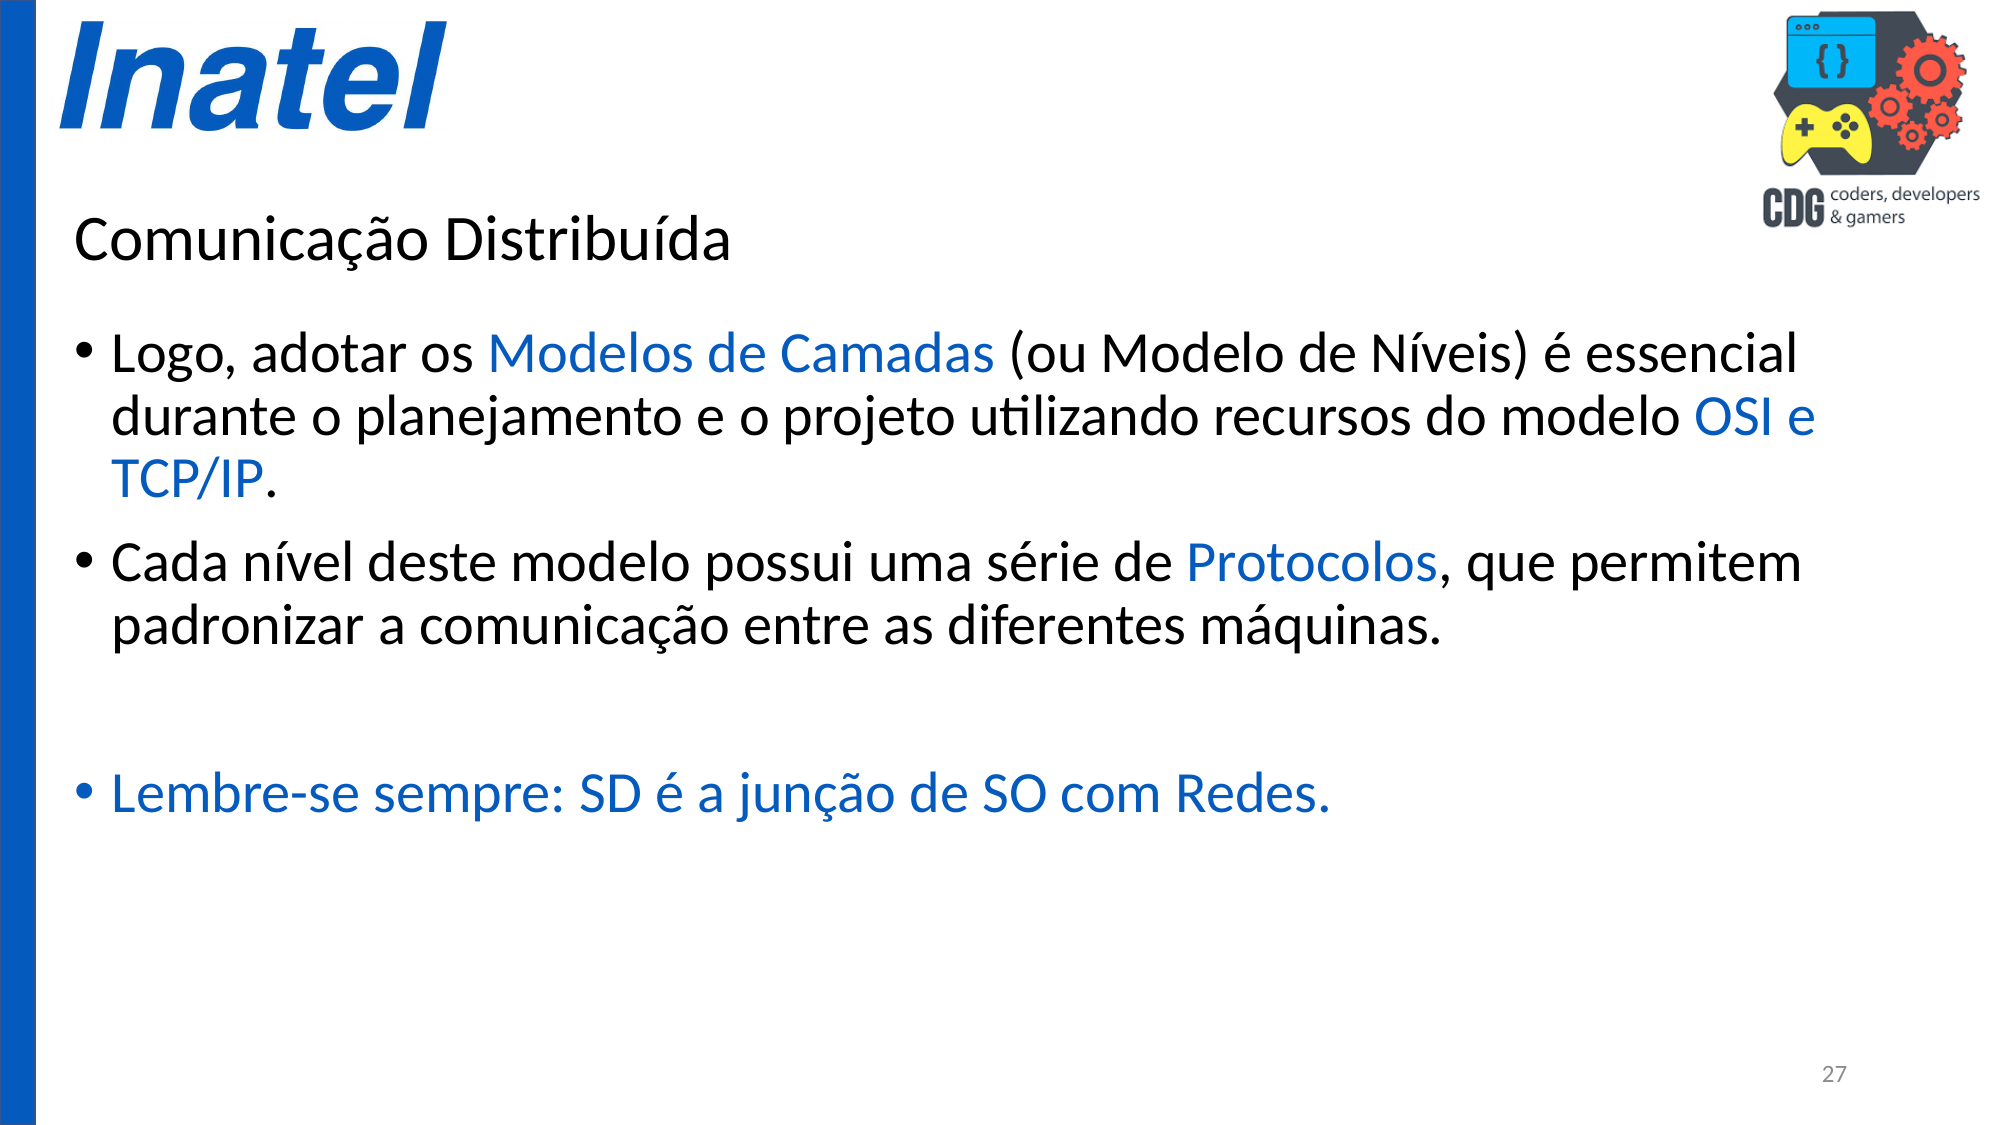

# Comunicação Distribuída
Logo, adotar os Modelos de Camadas (ou Modelo de Níveis) é essencial durante o planejamento e o projeto utilizando recursos do modelo OSI e TCP/IP.
Cada nível deste modelo possui uma série de Protocolos, que permitem padronizar a comunicação entre as diferentes máquinas.

Lembre-se sempre: SD é a junção de SO com Redes.

27